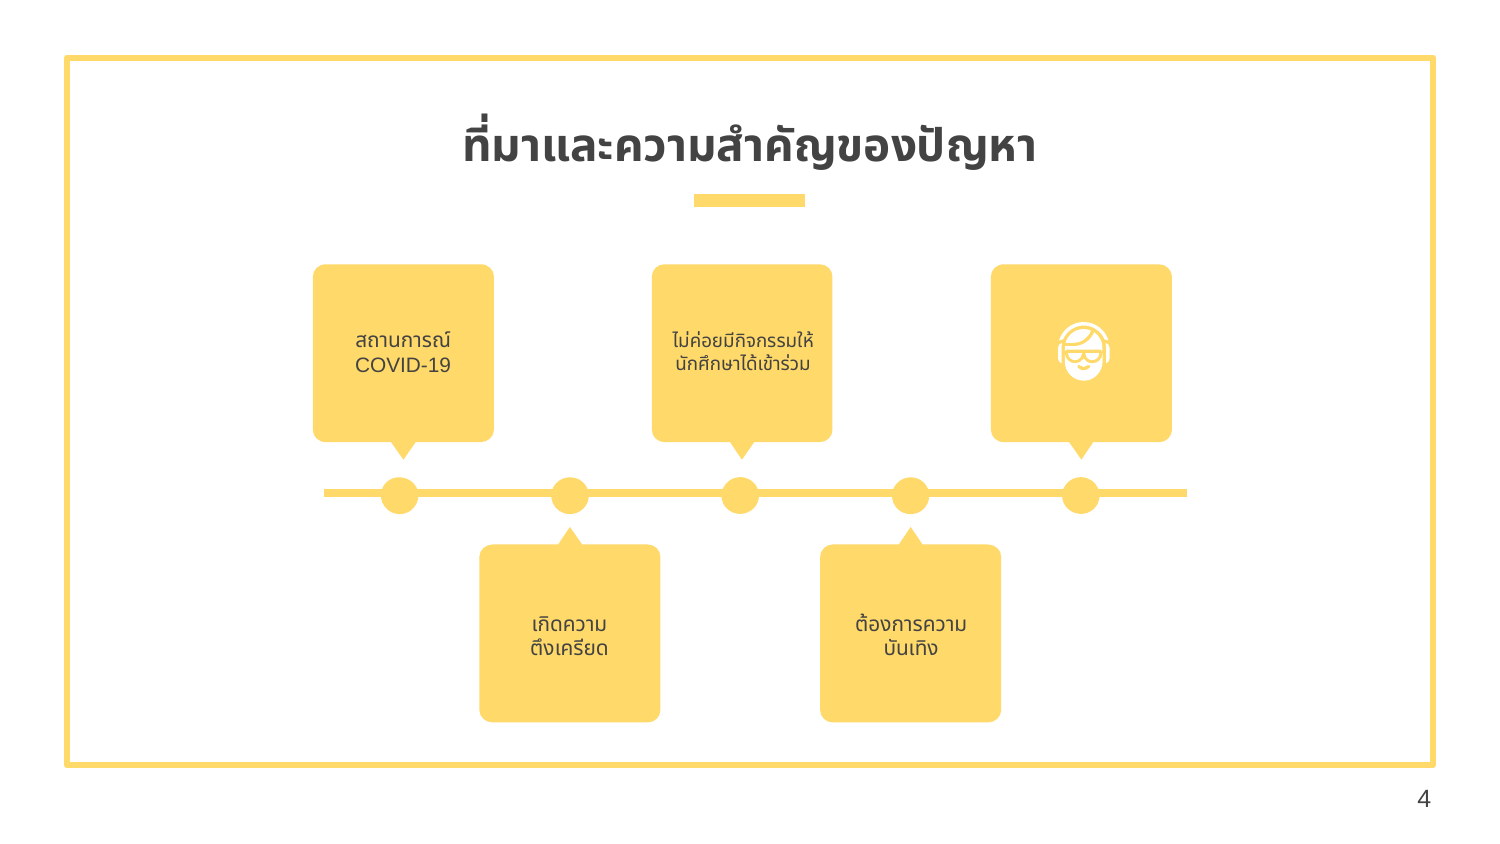

# ที่มาและความสำคัญของปัญหา

สถานการณ์ COVID-19
ไม่ค่อยมีกิจกรรมให้นักศึกษาได้เข้าร่วม

เกิดความตึงเครียด
ต้องการความบันเทิง
4